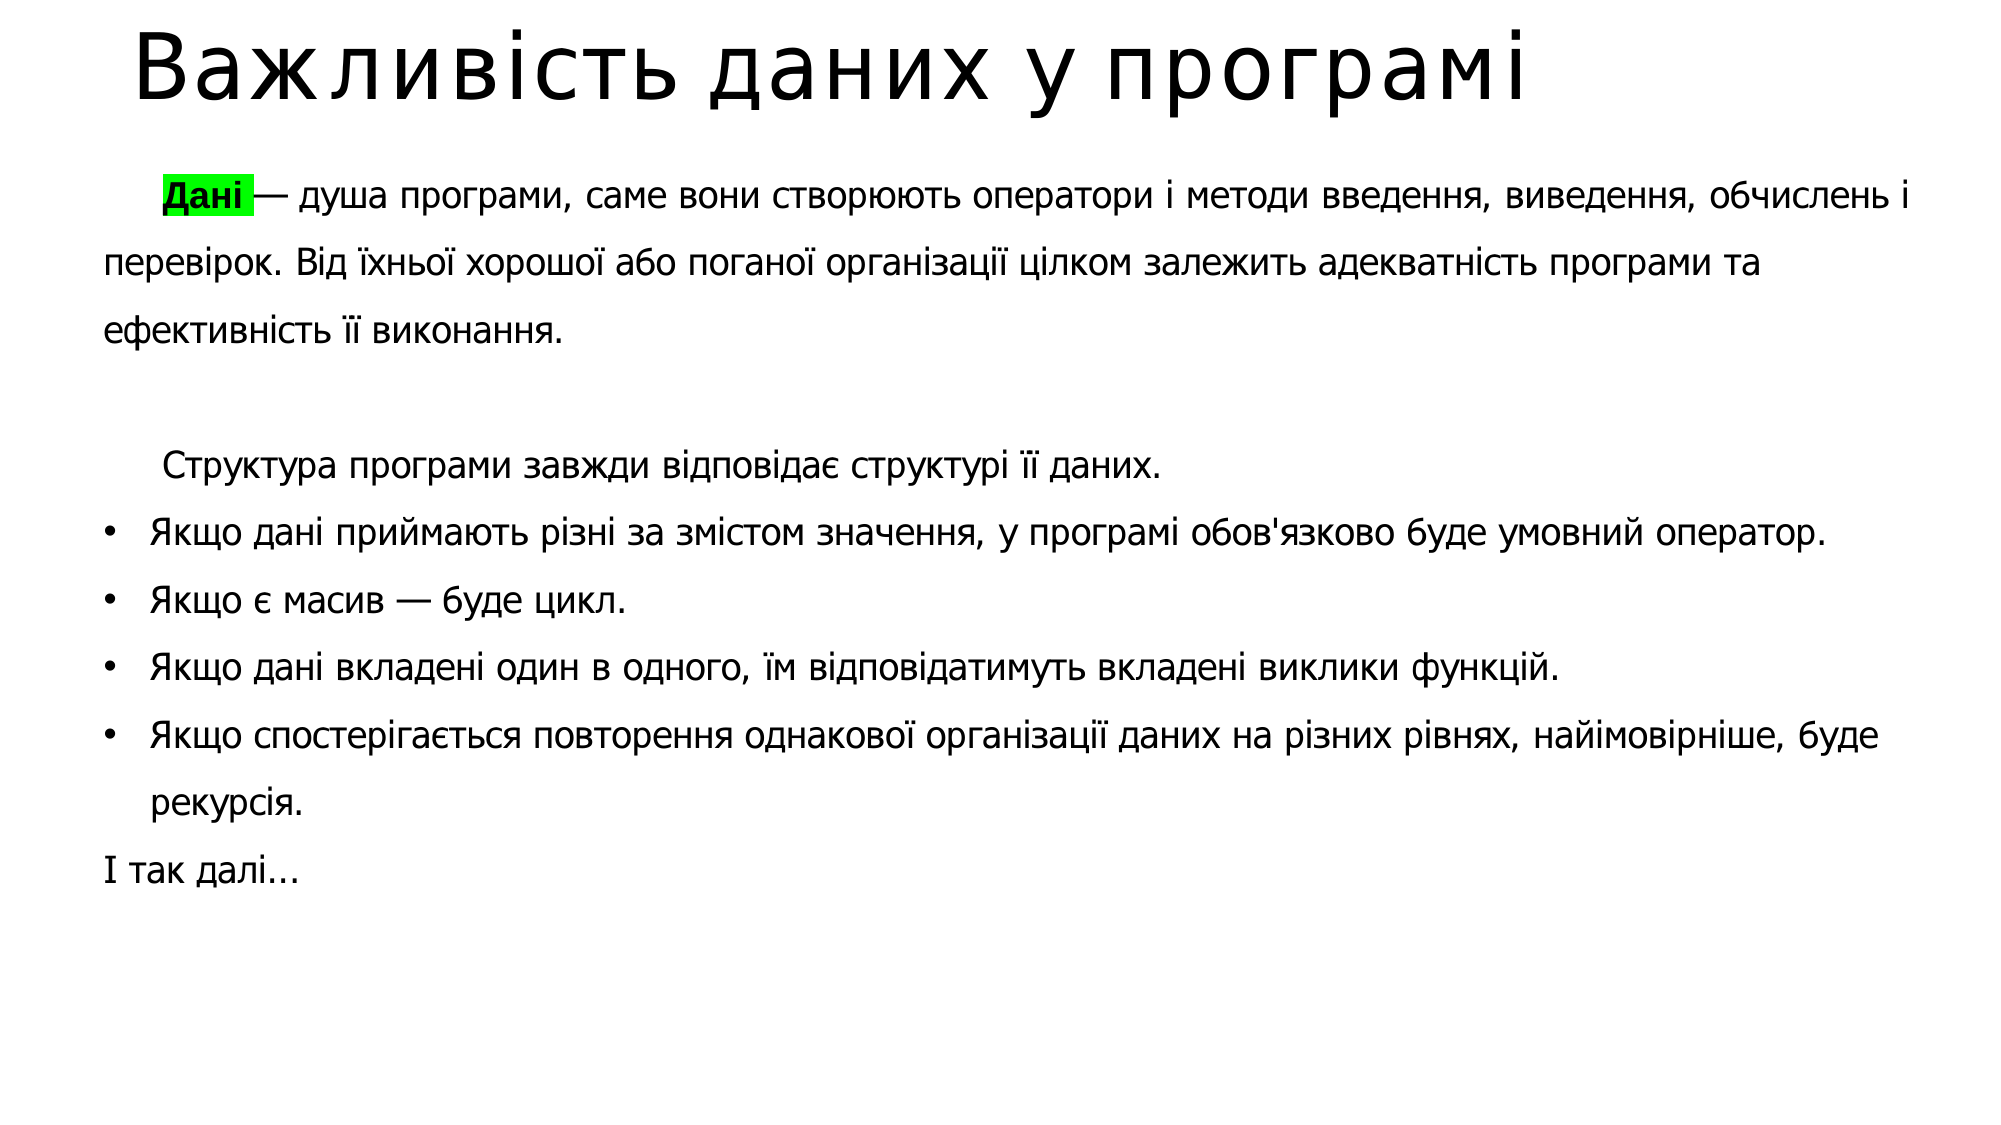

# Важливість даних у програмі
Дані — душа програми, саме вони створюють оператори і методи введення, виведення, обчислень і перевірок. Від їхньої хорошої або поганої організації цілком залежить адекватність програми та ефективність її виконання.

Структура програми завжди відповідає структурі її даних.
Якщо дані приймають різні за змістом значення, у програмі обов'язково буде умовний оператор.
Якщо є масив — буде цикл.
Якщо дані вкладені один в одного, їм відповідатимуть вкладені виклики функцій.
Якщо спостерігається повторення однакової організації даних на різних рівнях, найімовірніше, буде рекурсія.
І так далі...